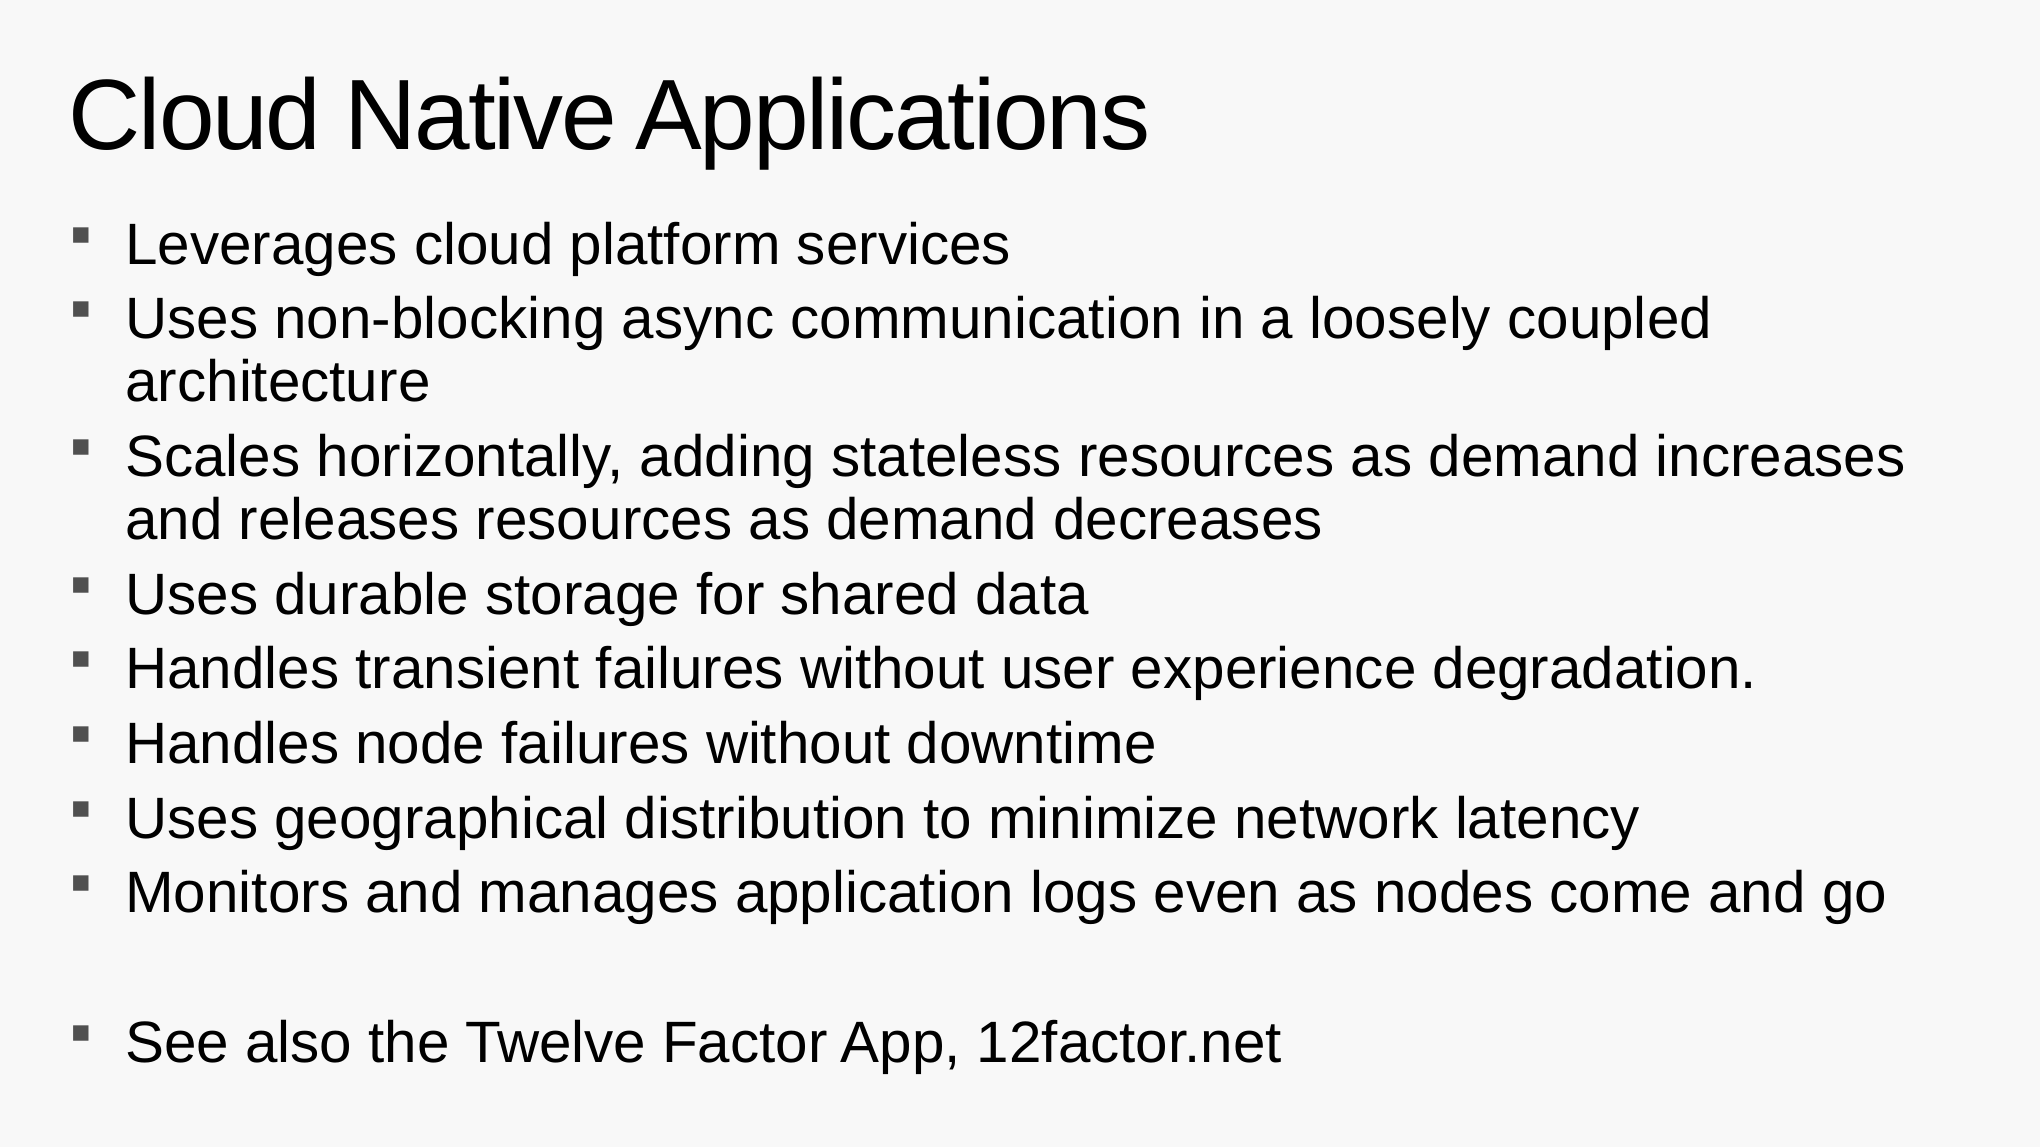

# Cloud Native Applications
Leverages cloud platform services
Uses non-blocking async communication in a loosely coupled architecture
Scales horizontally, adding stateless resources as demand increases and releases resources as demand decreases
Uses durable storage for shared data
Handles transient failures without user experience degradation.
Handles node failures without downtime
Uses geographical distribution to minimize network latency
Monitors and manages application logs even as nodes come and go

See also the Twelve Factor App, 12factor.net